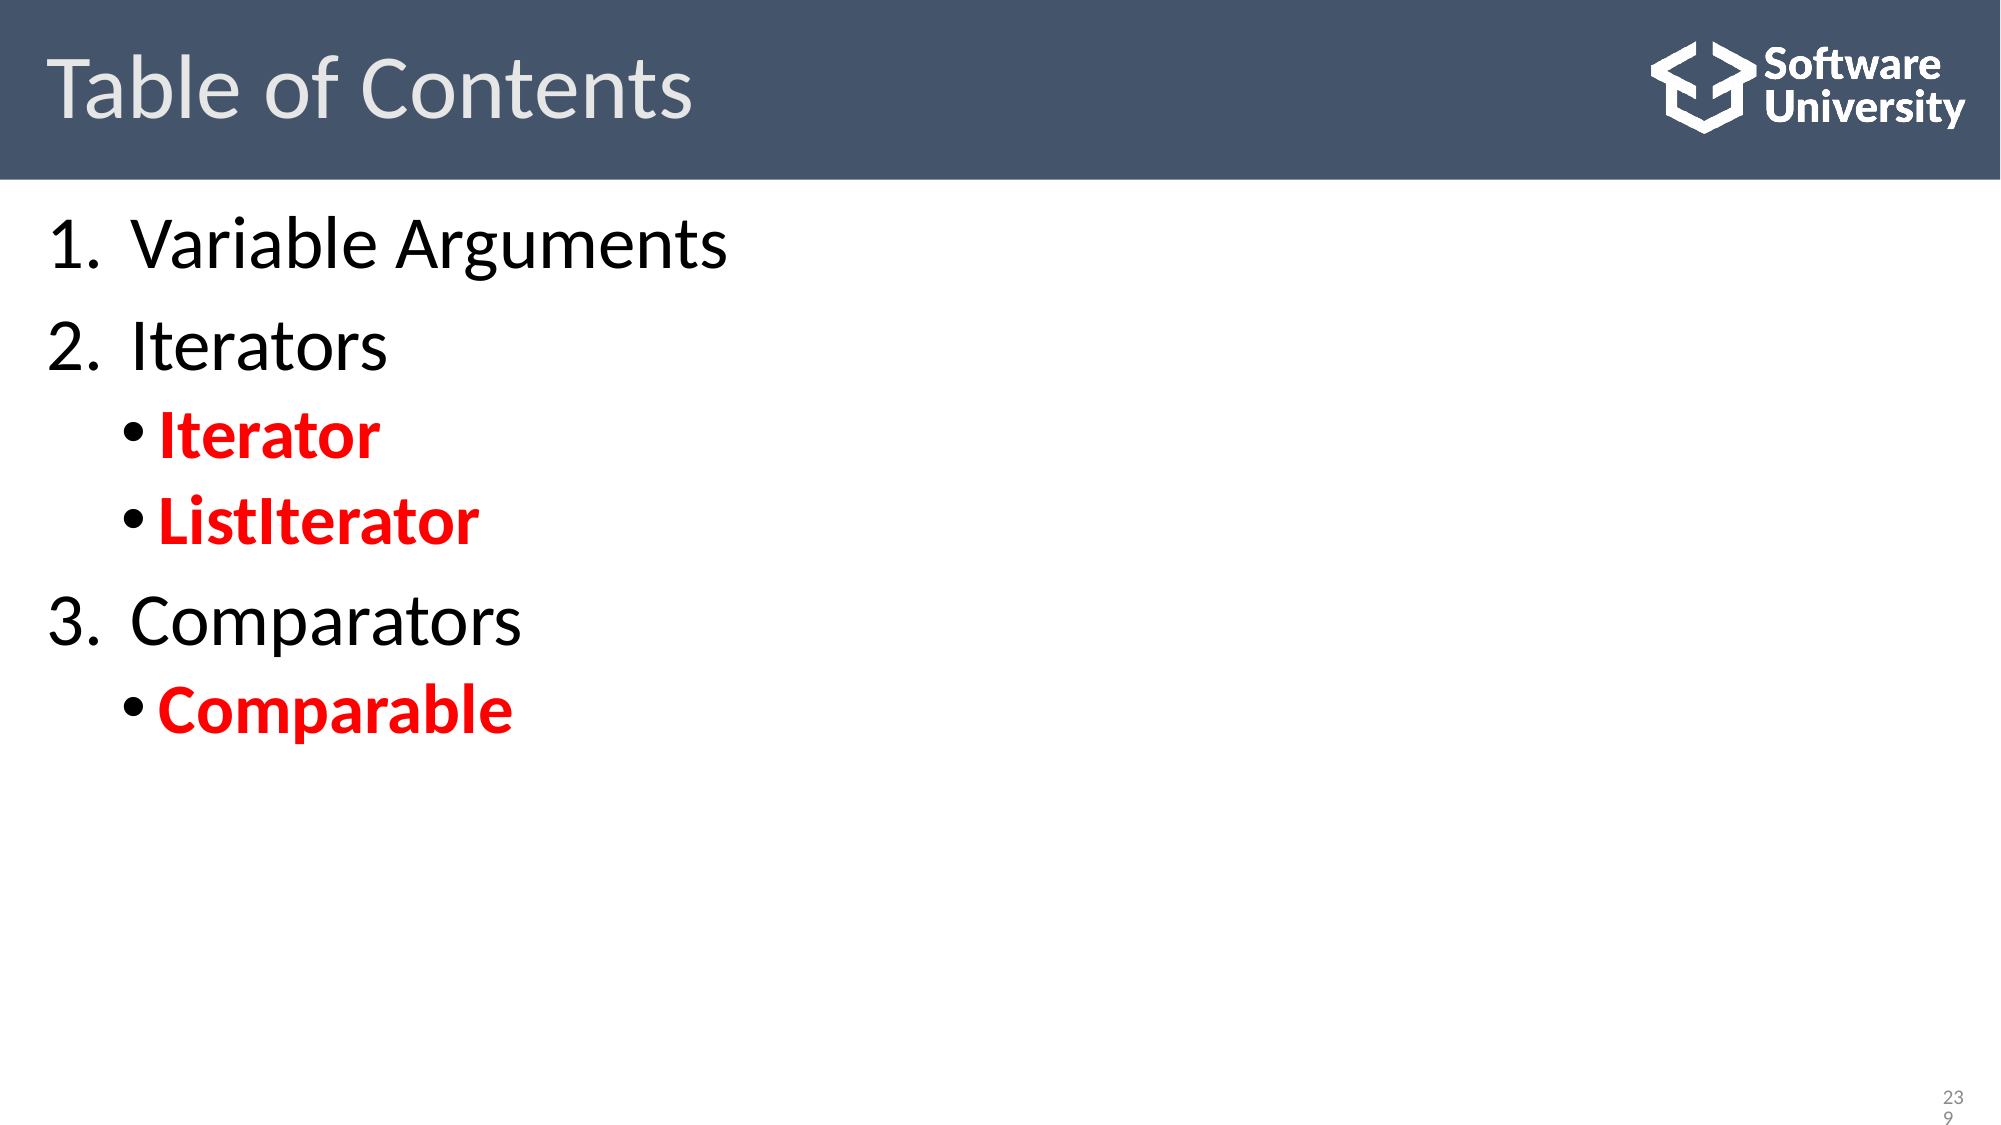

# Table of Contents
Variable Arguments
Iterators
Iterator
ListIterator
Comparators
Comparable
239